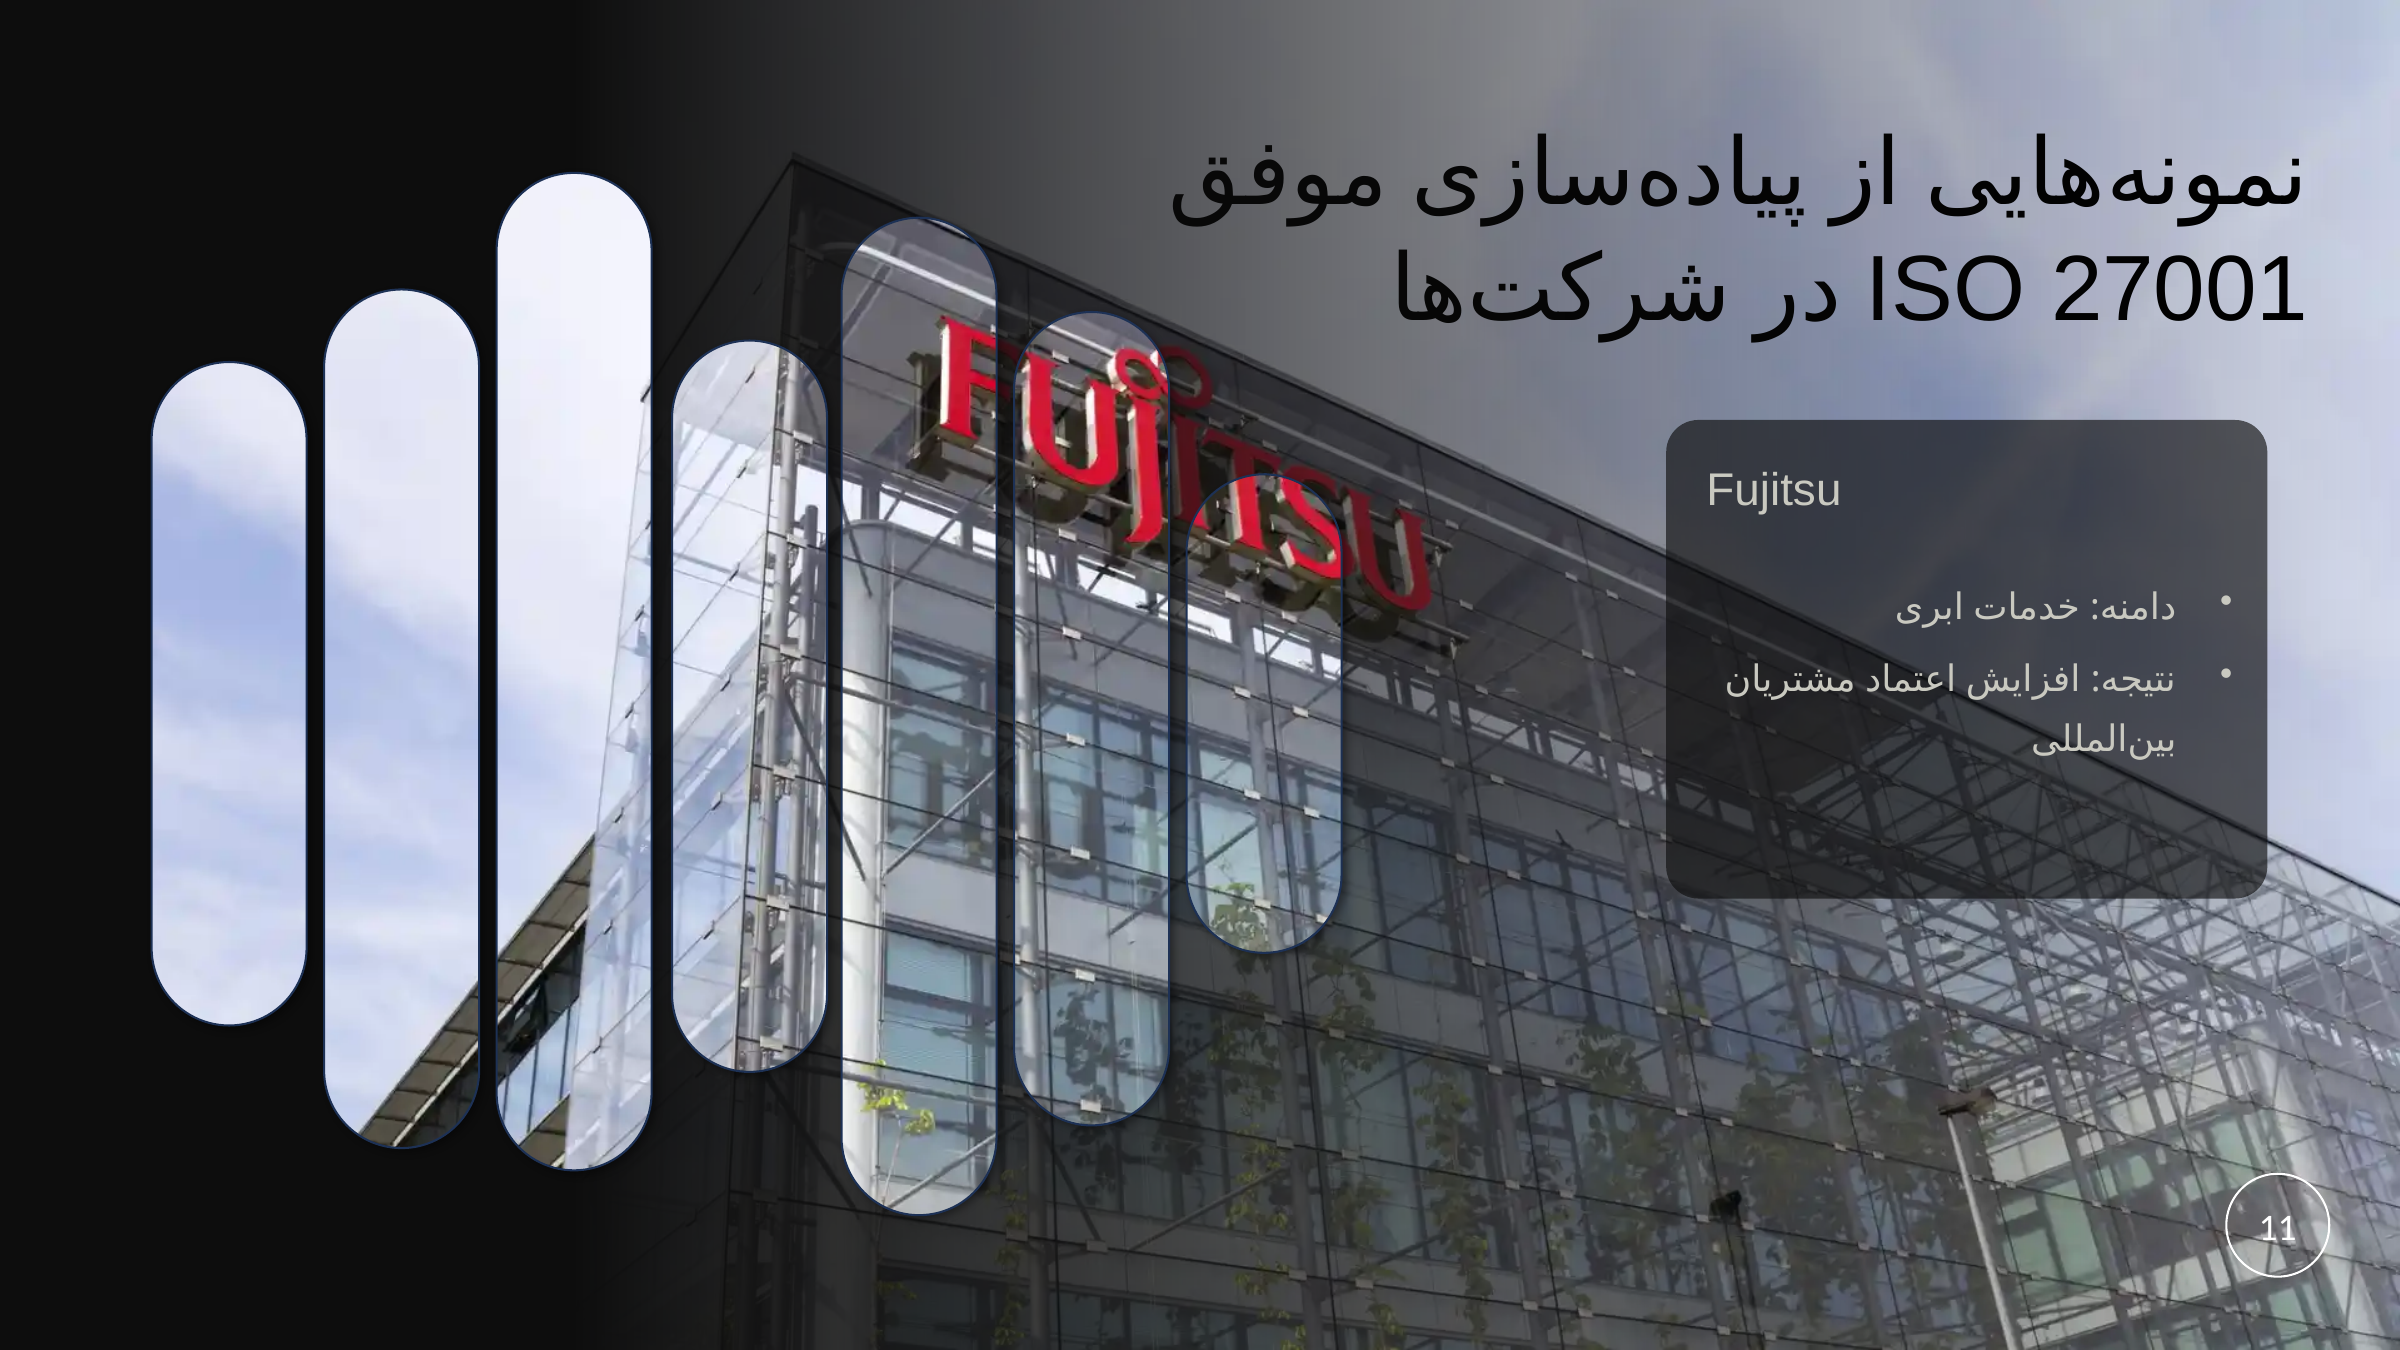

Vodafone UK
دامنه: خدمات مخابراتی
اهداف: حفاظت از اطلاعات مشترکین
نتایج: کاهش شکایات امنیتی و موفقیت در مزایده‌های دولتی

نمونه‌هایی از پیاده‌سازی موفق ISO 27001 در شرکت‌ها

Fujitsu

دامنه: خدمات ابری
نتیجه: افزایش اعتماد مشتریان بین‌المللی
11